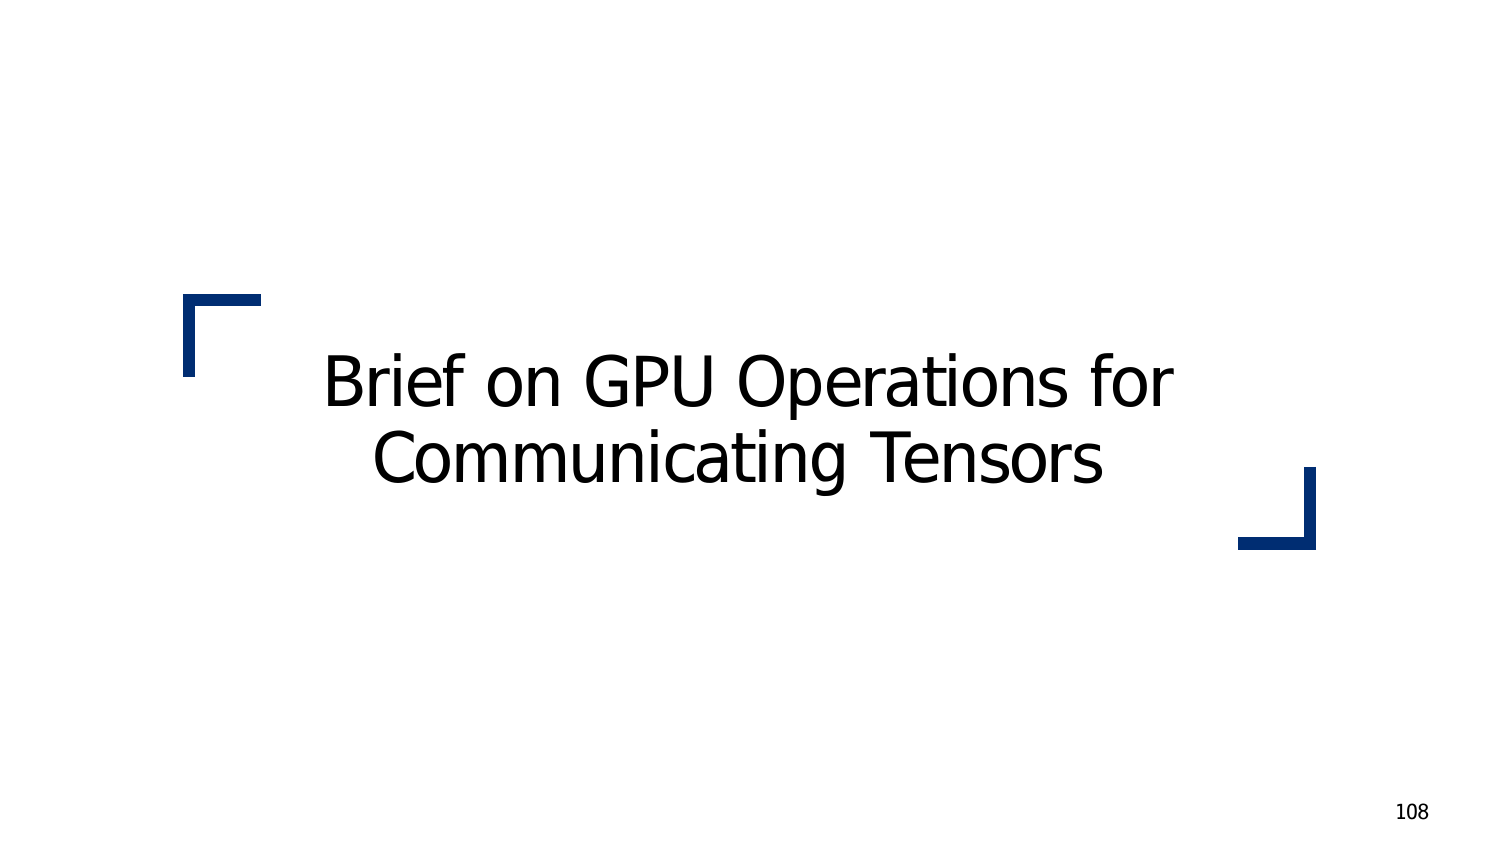

Brief on GPU Operations for Communicating Tensors